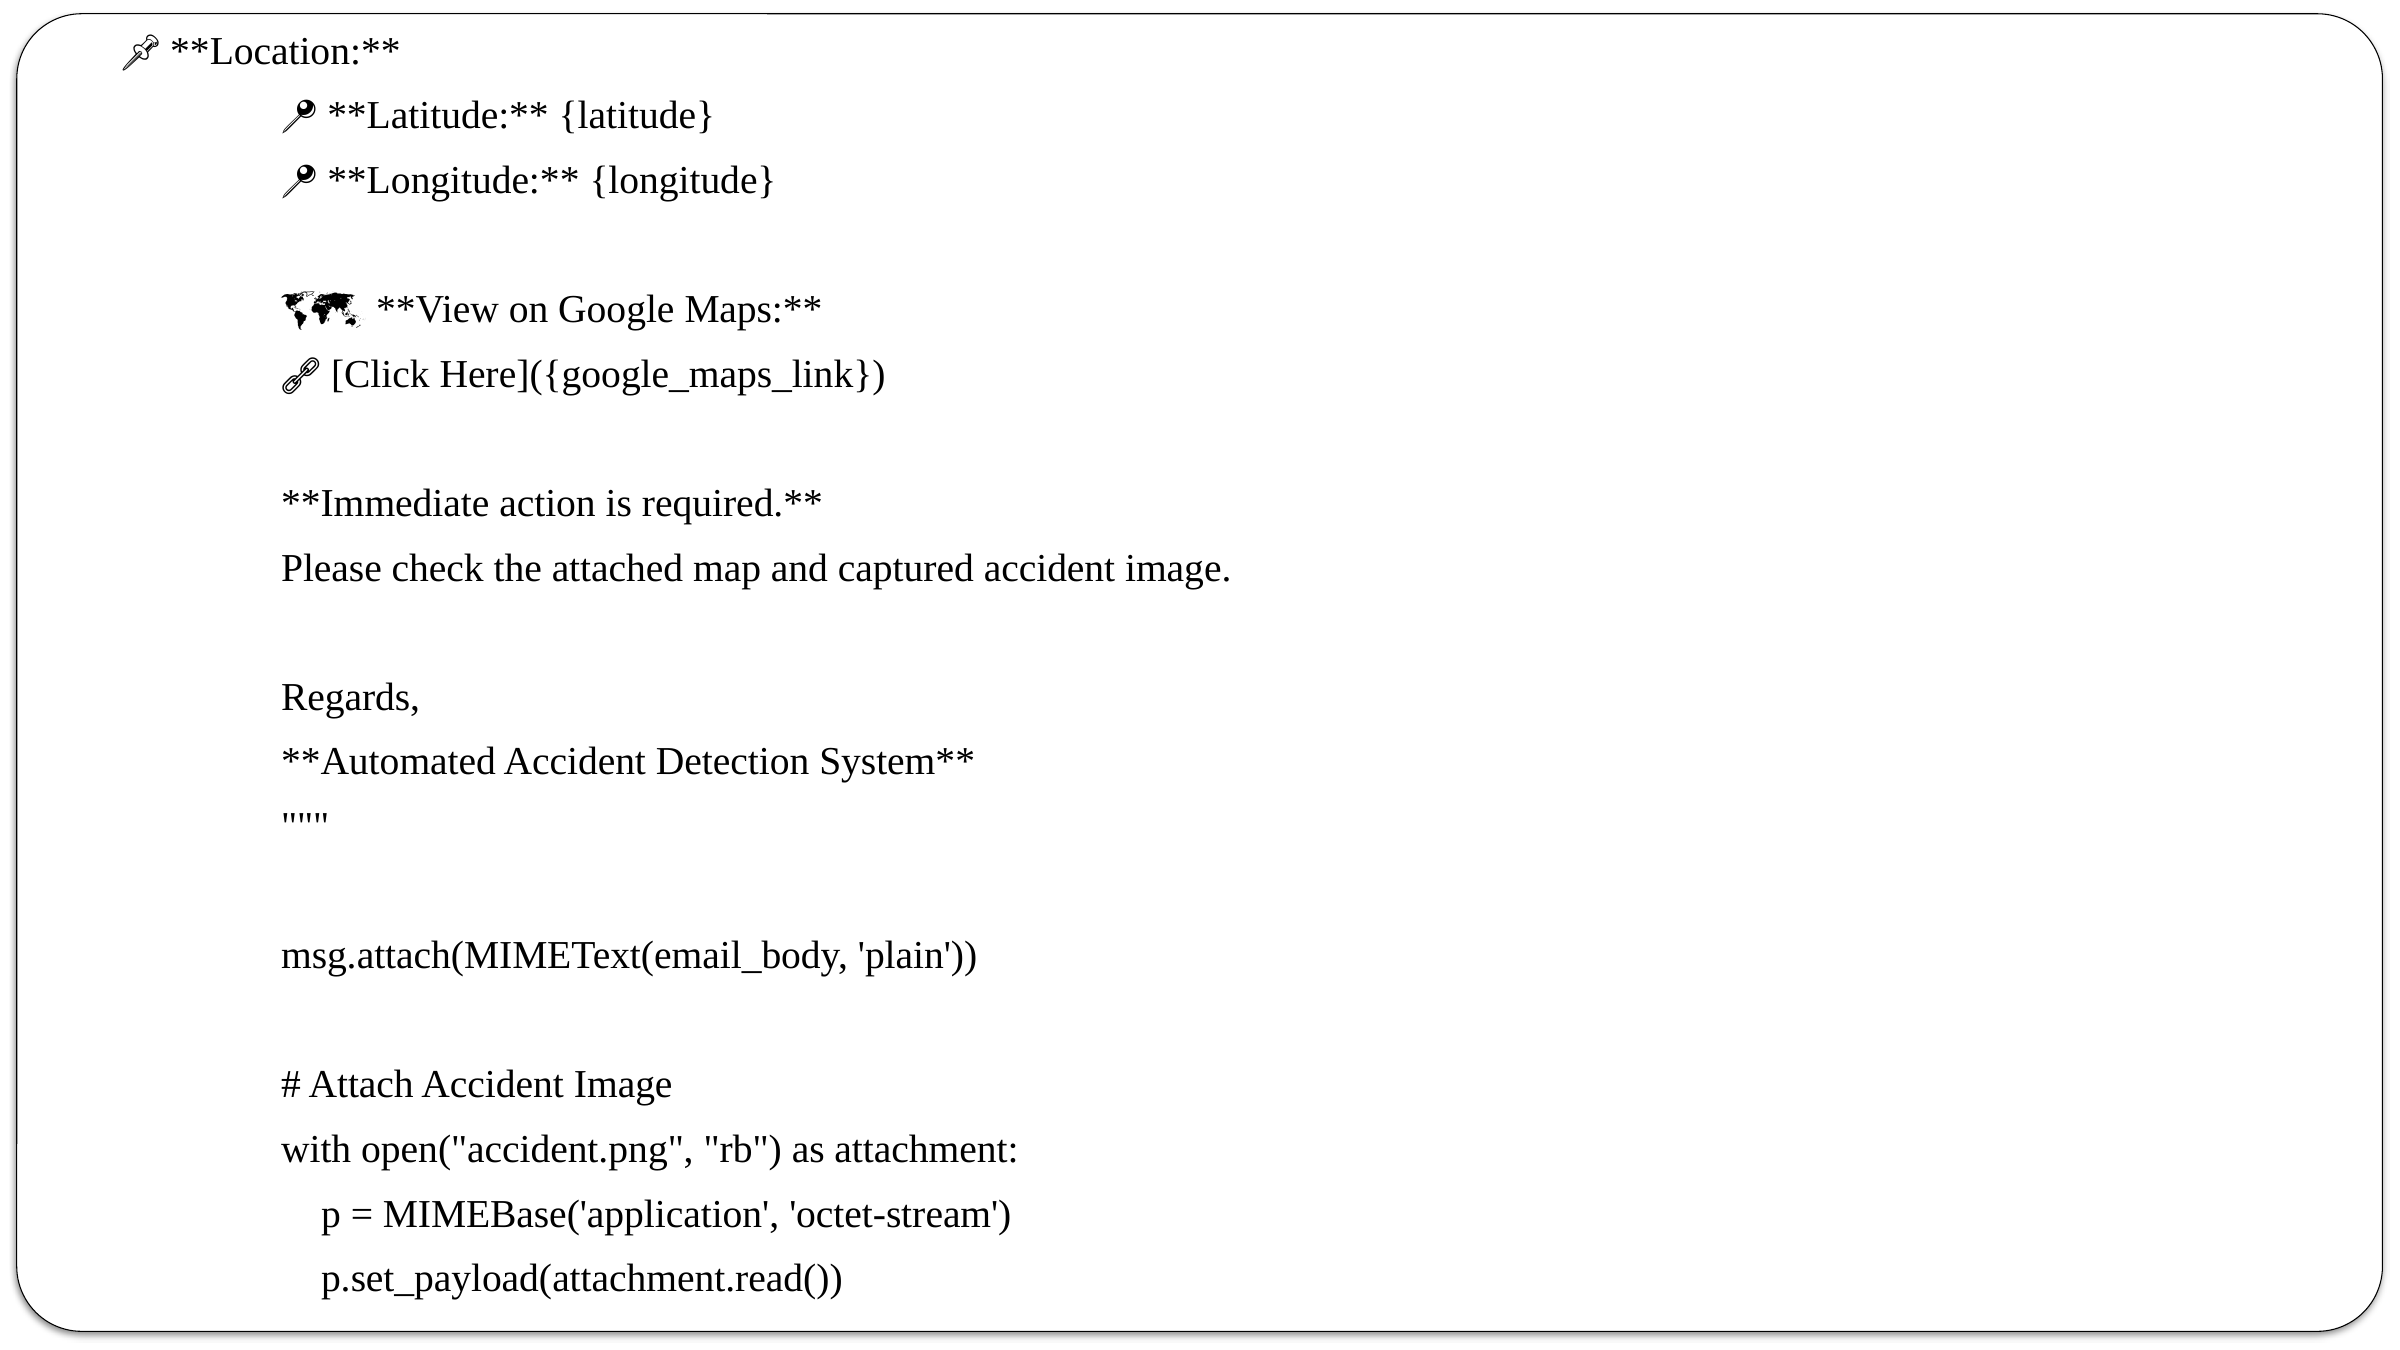

📌 **Location:**
                📍 **Latitude:** {latitude}
                📍 **Longitude:** {longitude}

                🗺 **View on Google Maps:**
                🔗 [Click Here]({google_maps_link})

                **Immediate action is required.**
                Please check the attached map and captured accident image.

                Regards,
                **Automated Accident Detection System**
                """

                msg.attach(MIMEText(email_body, 'plain'))

                # Attach Accident Image
                with open("accident.png", "rb") as attachment:
                    p = MIMEBase('application', 'octet-stream')
                    p.set_payload(attachment.read())